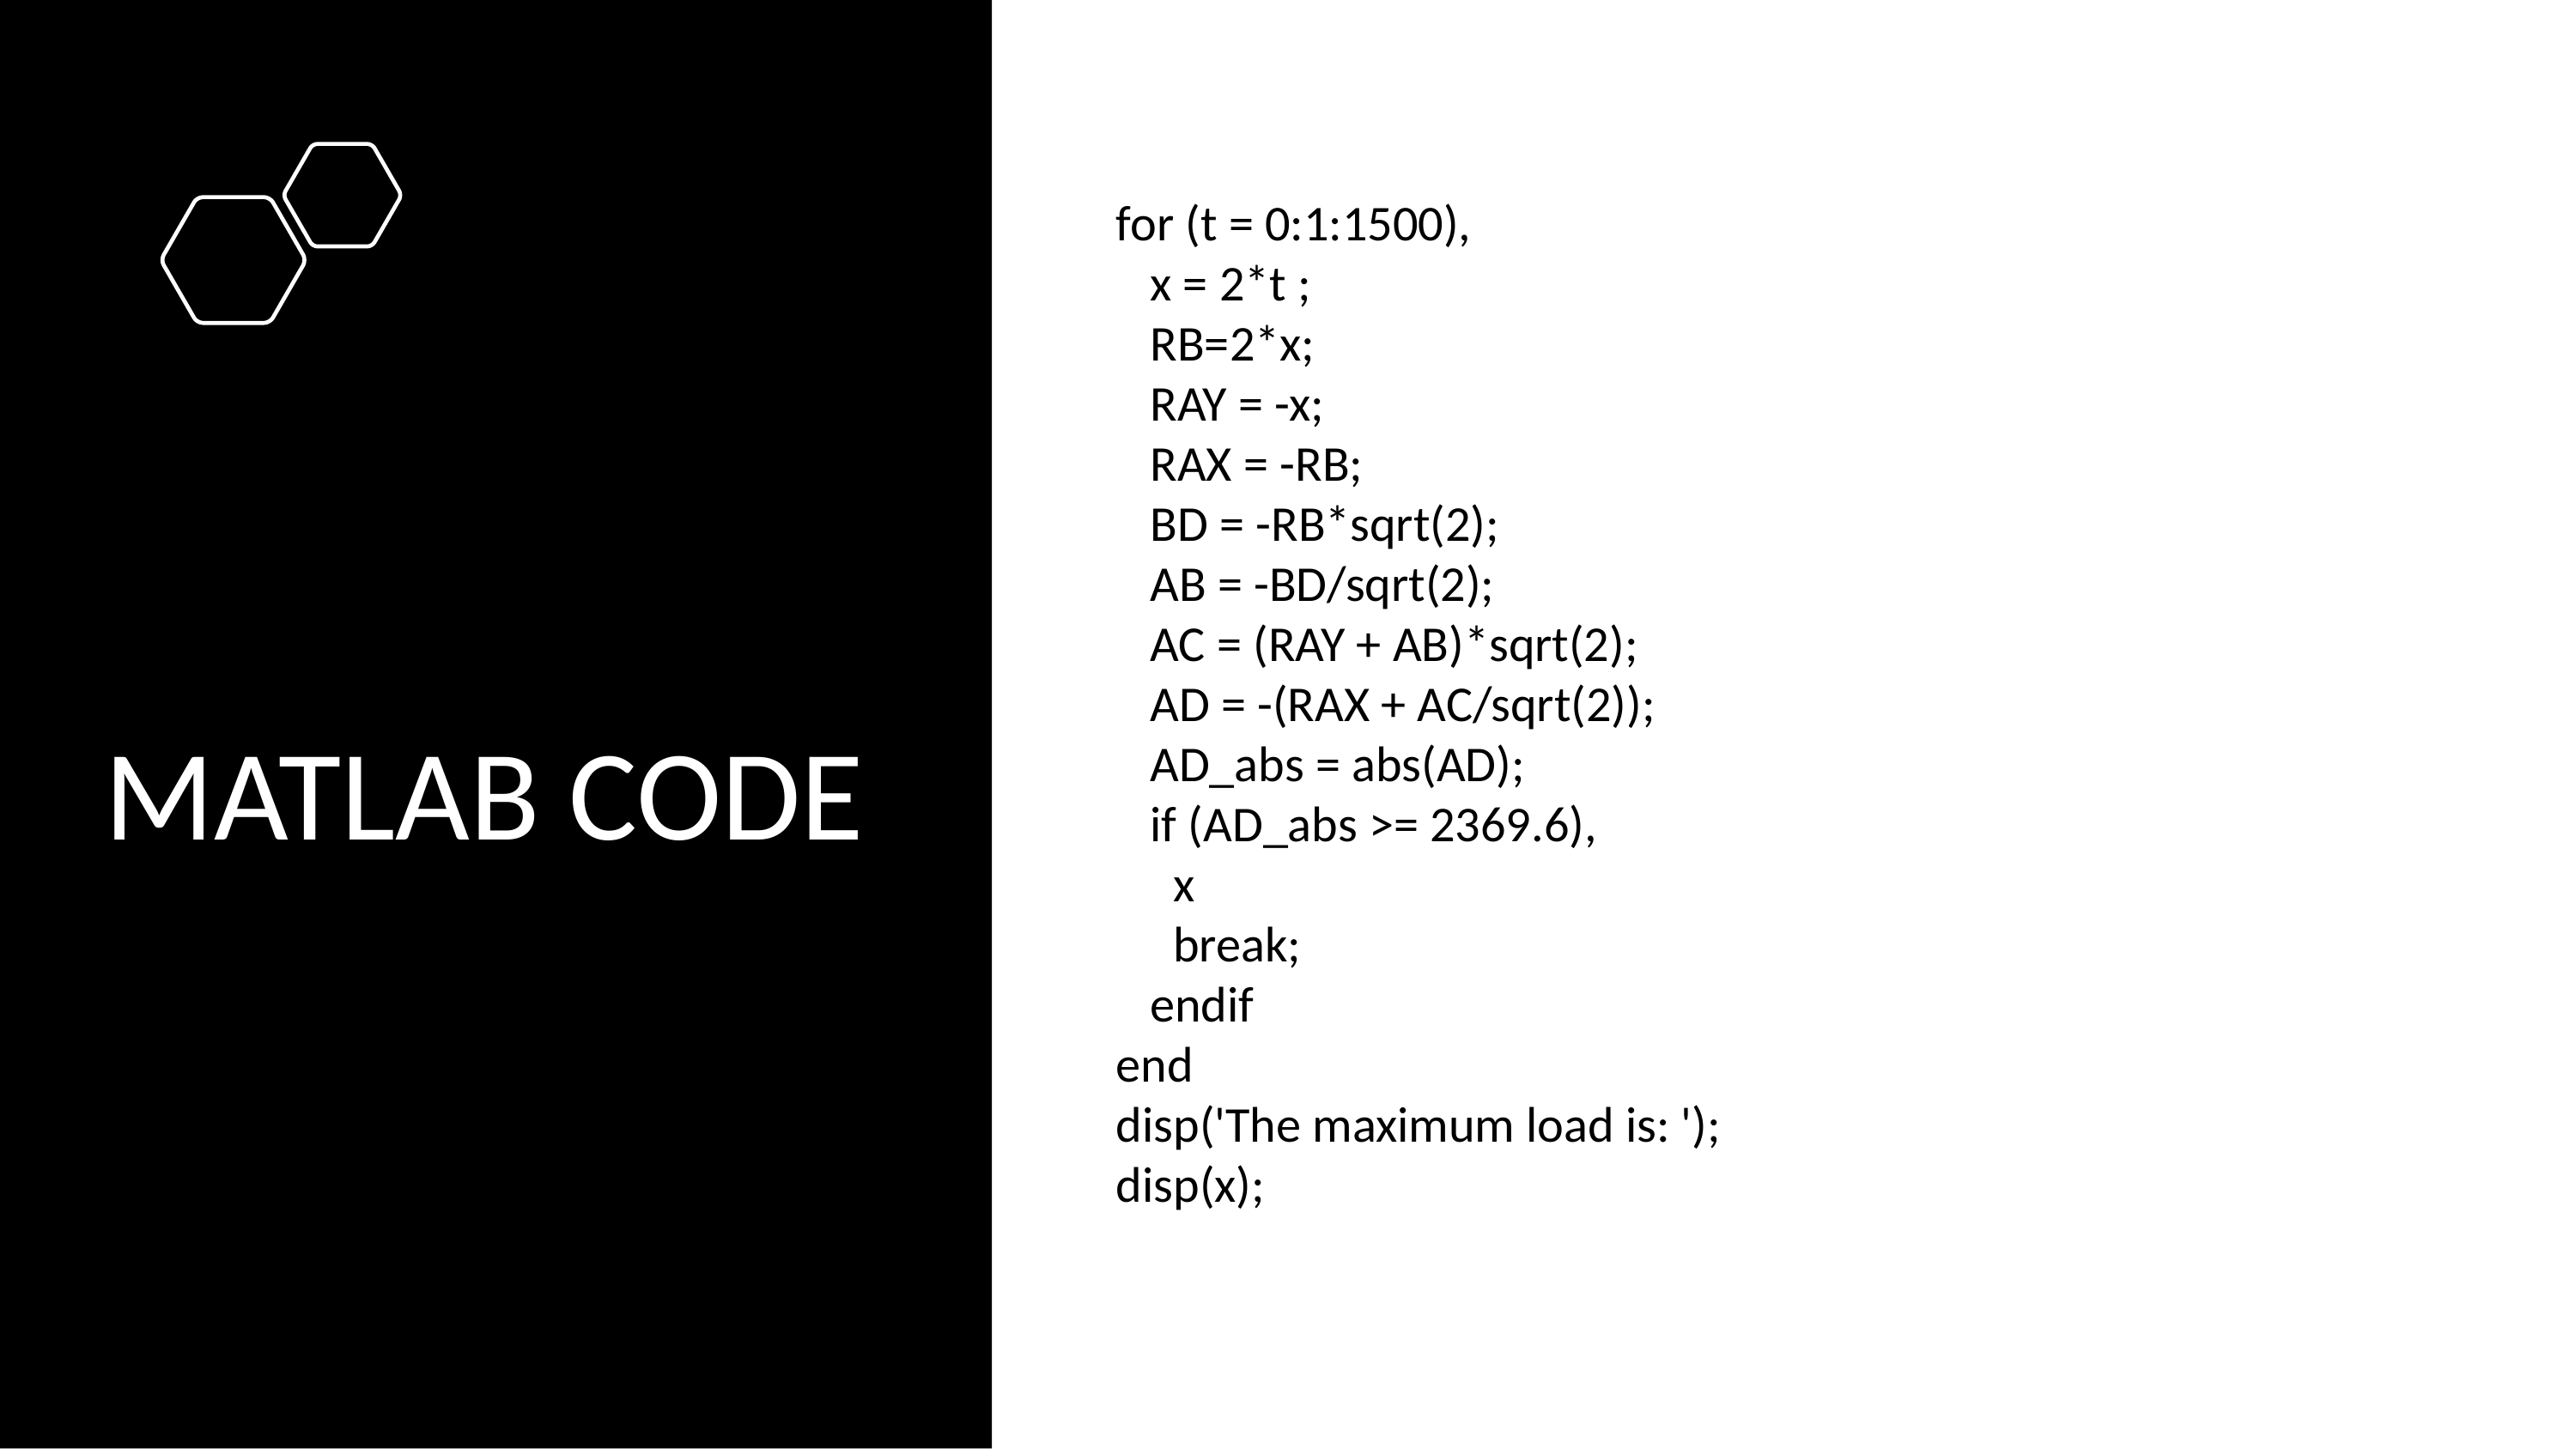

for (t = 0:1:1500),
   x = 2*t ;
   RB=2*x;
   RAY = -x;
   RAX = -RB;
   BD = -RB*sqrt(2);
   AB = -BD/sqrt(2);
   AC = (RAY + AB)*sqrt(2);
   AD = -(RAX + AC/sqrt(2));
   AD_abs = abs(AD);
   if (AD_abs >= 2369.6),
     x
     break;
   endif
end
disp('The maximum load is: ');
disp(x);

MATLAB CODE